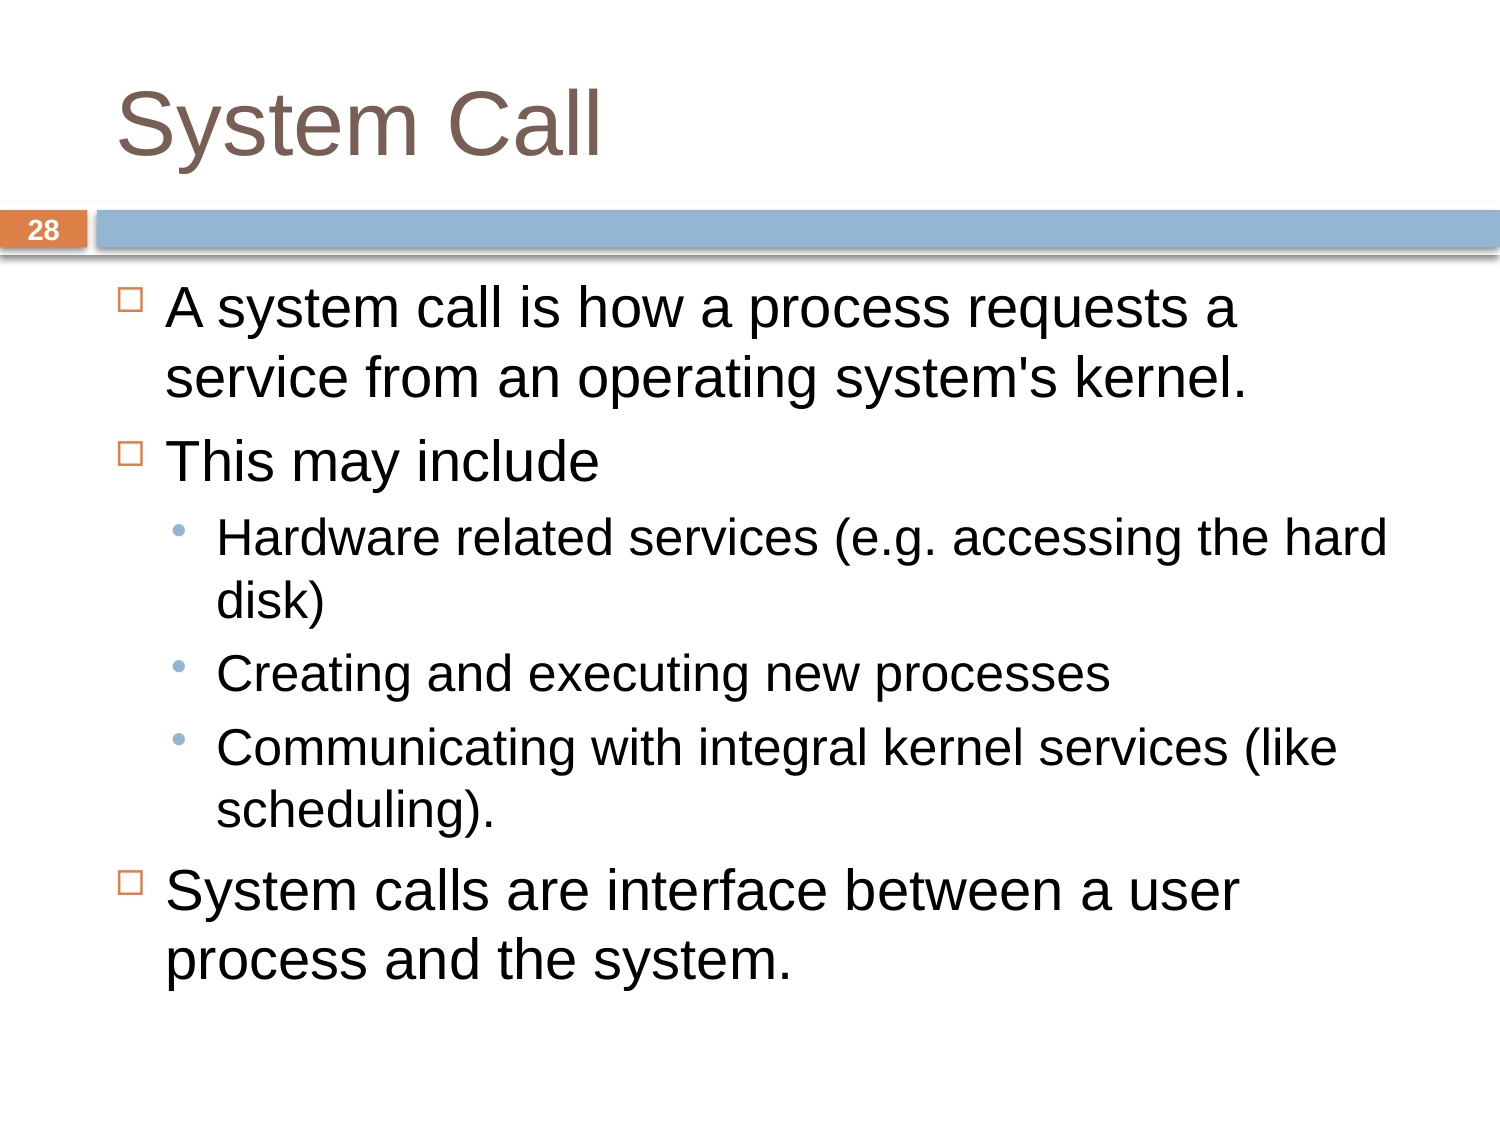

# System Call
28
A system call is how a process requests a service from an operating system's kernel.
This may include
Hardware related services (e.g. accessing the hard disk)
Creating and executing new processes
Communicating with integral kernel services (like scheduling).
System calls are interface between a user process and the system.